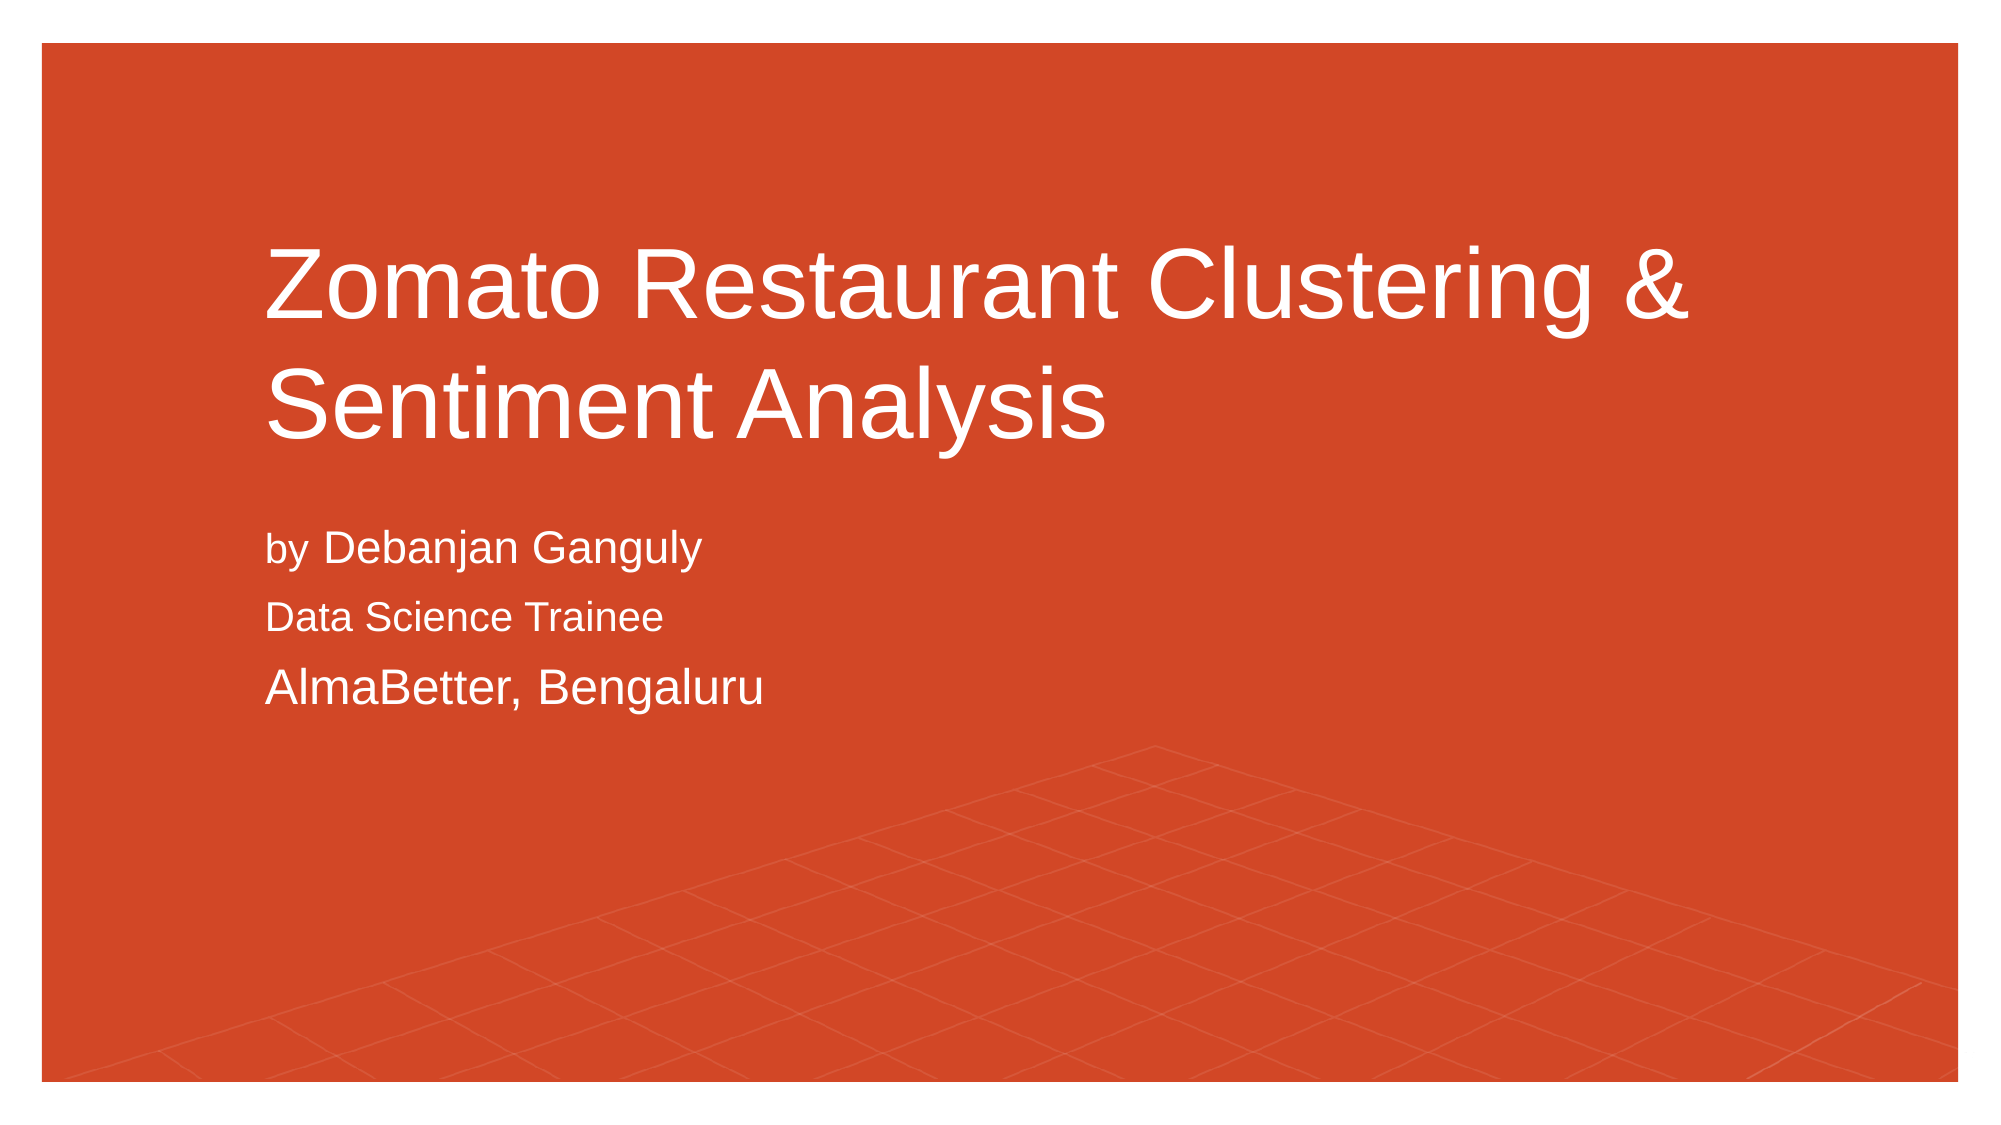

# Zomato Restaurant Clustering & Sentiment Analysis
by Debanjan Ganguly
Data Science Trainee
AlmaBetter, Bengaluru